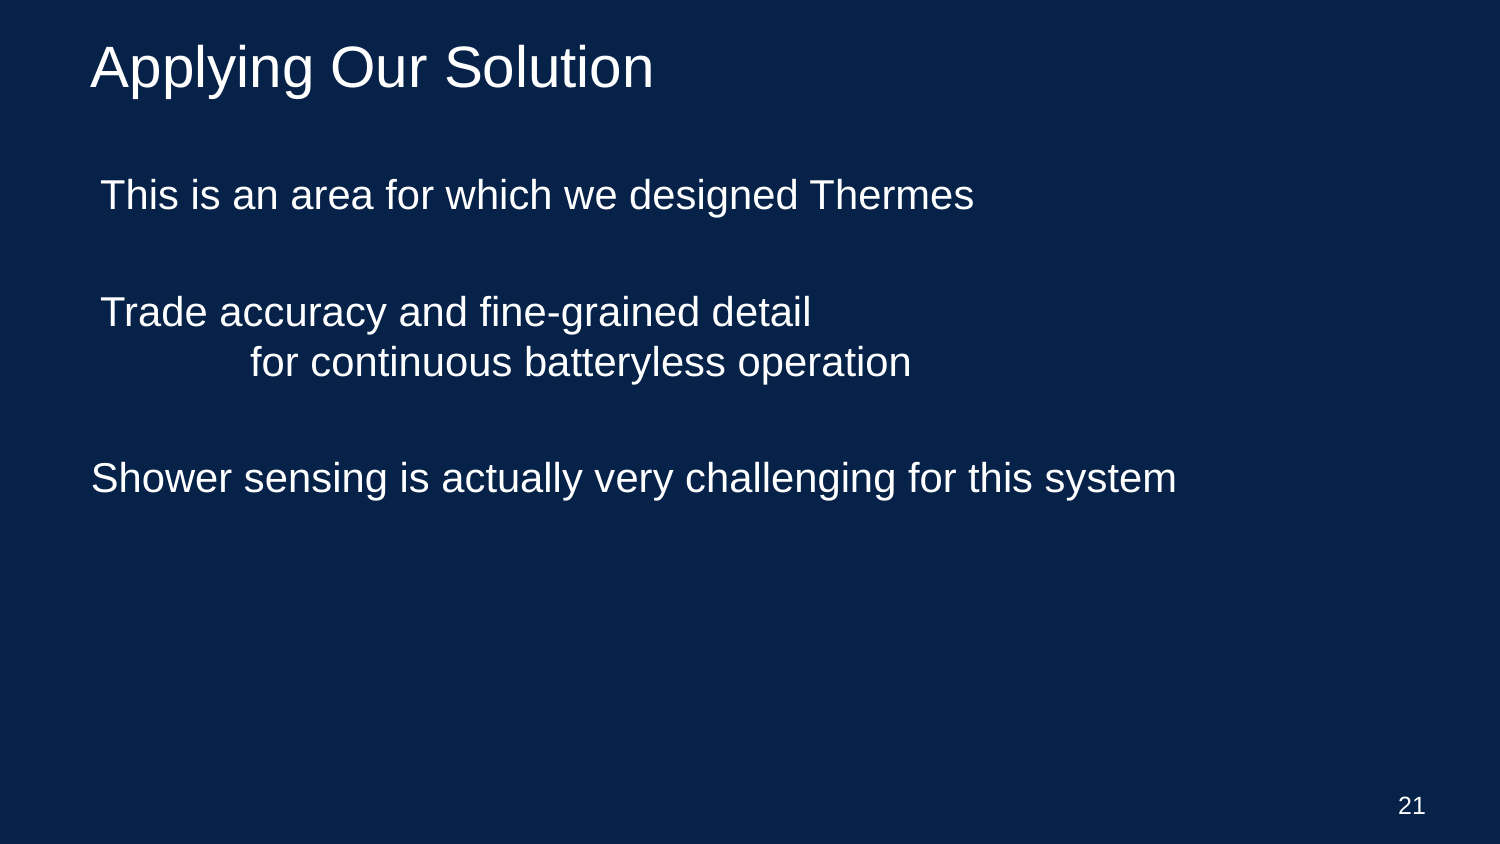

# Applying Our Solution
This is an area for which we designed Thermes

Trade accuracy and fine-grained detail
	for continuous batteryless operation

Shower sensing is actually very challenging for this system
21